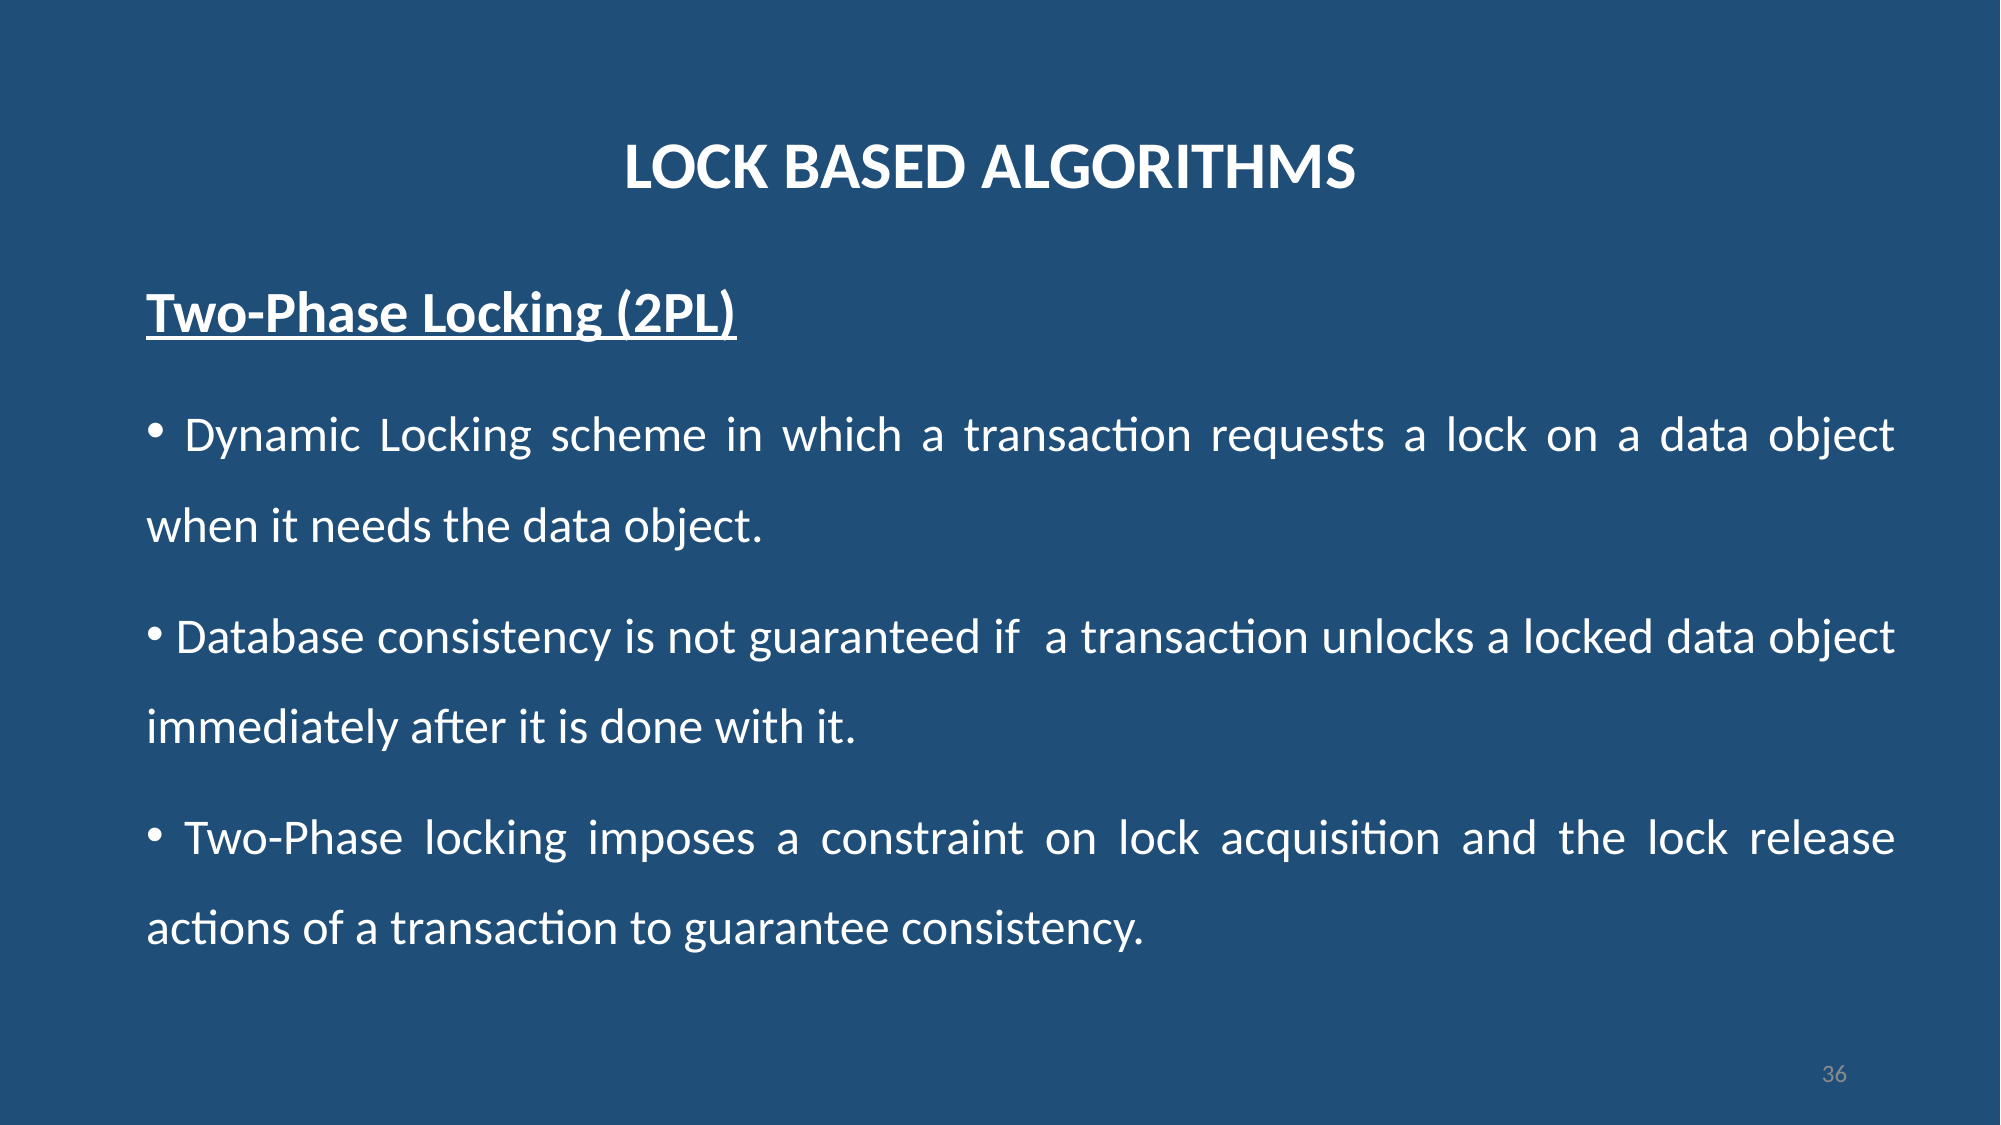

# LOCK BASED ALGORITHMS
Two-Phase Locking (2PL)
 Dynamic Locking scheme in which a transaction requests a lock on a data object when it needs the data object.
 Database consistency is not guaranteed if  a transaction unlocks a locked data object immediately after it is done with it.
 Two-Phase locking imposes a constraint on lock acquisition and the lock release actions of a transaction to guarantee consistency.

36